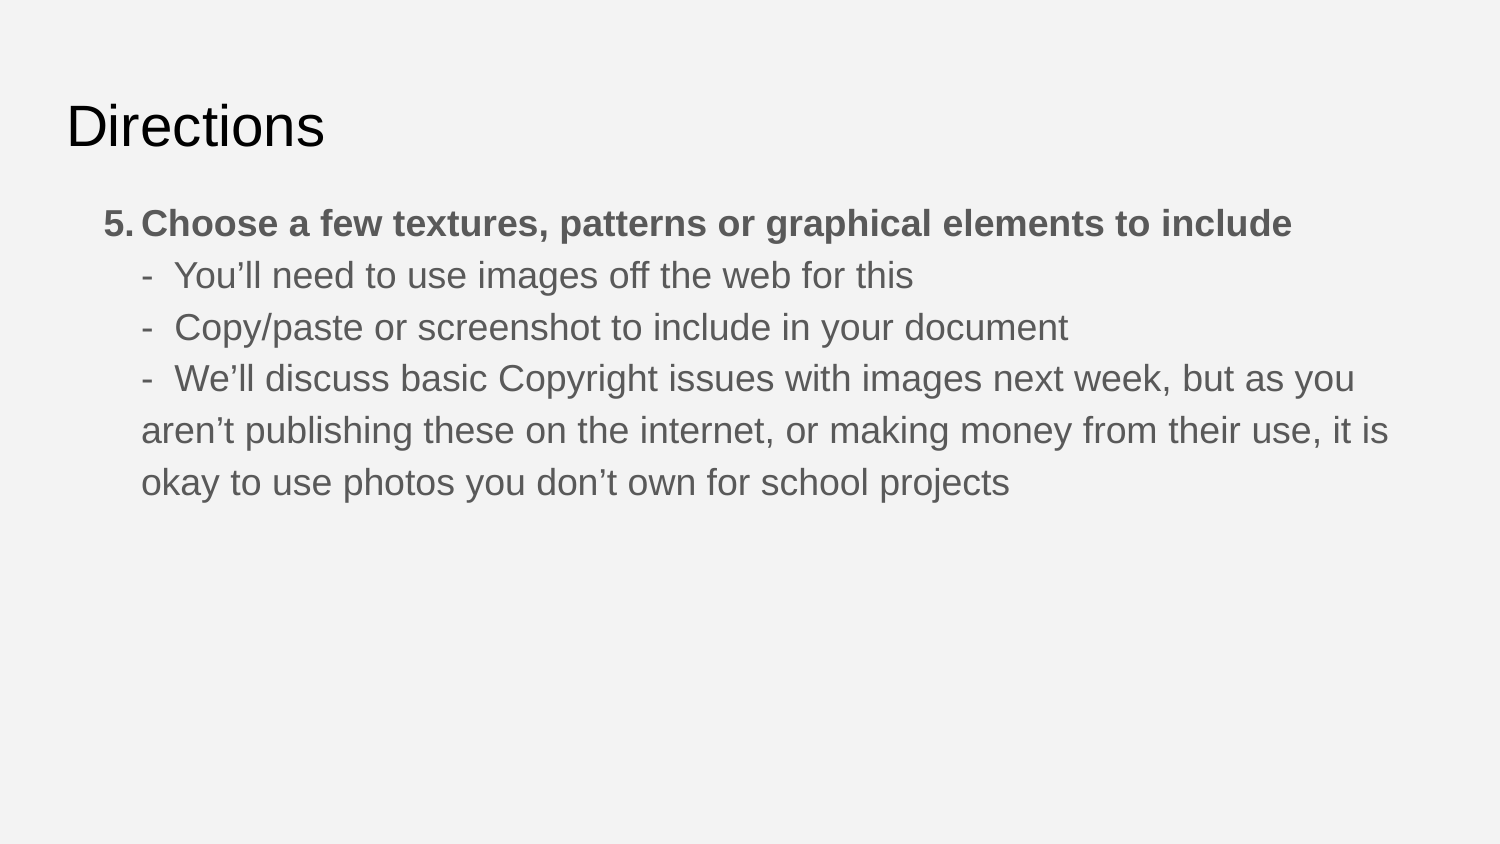

# Directions
Choose a few textures, patterns or graphical elements to include
-  You’ll need to use images off the web for this
-  Copy/paste or screenshot to include in your document
-  We’ll discuss basic Copyright issues with images next week, but as you aren’t publishing these on the internet, or making money from their use, it is okay to use photos you don’t own for school projects